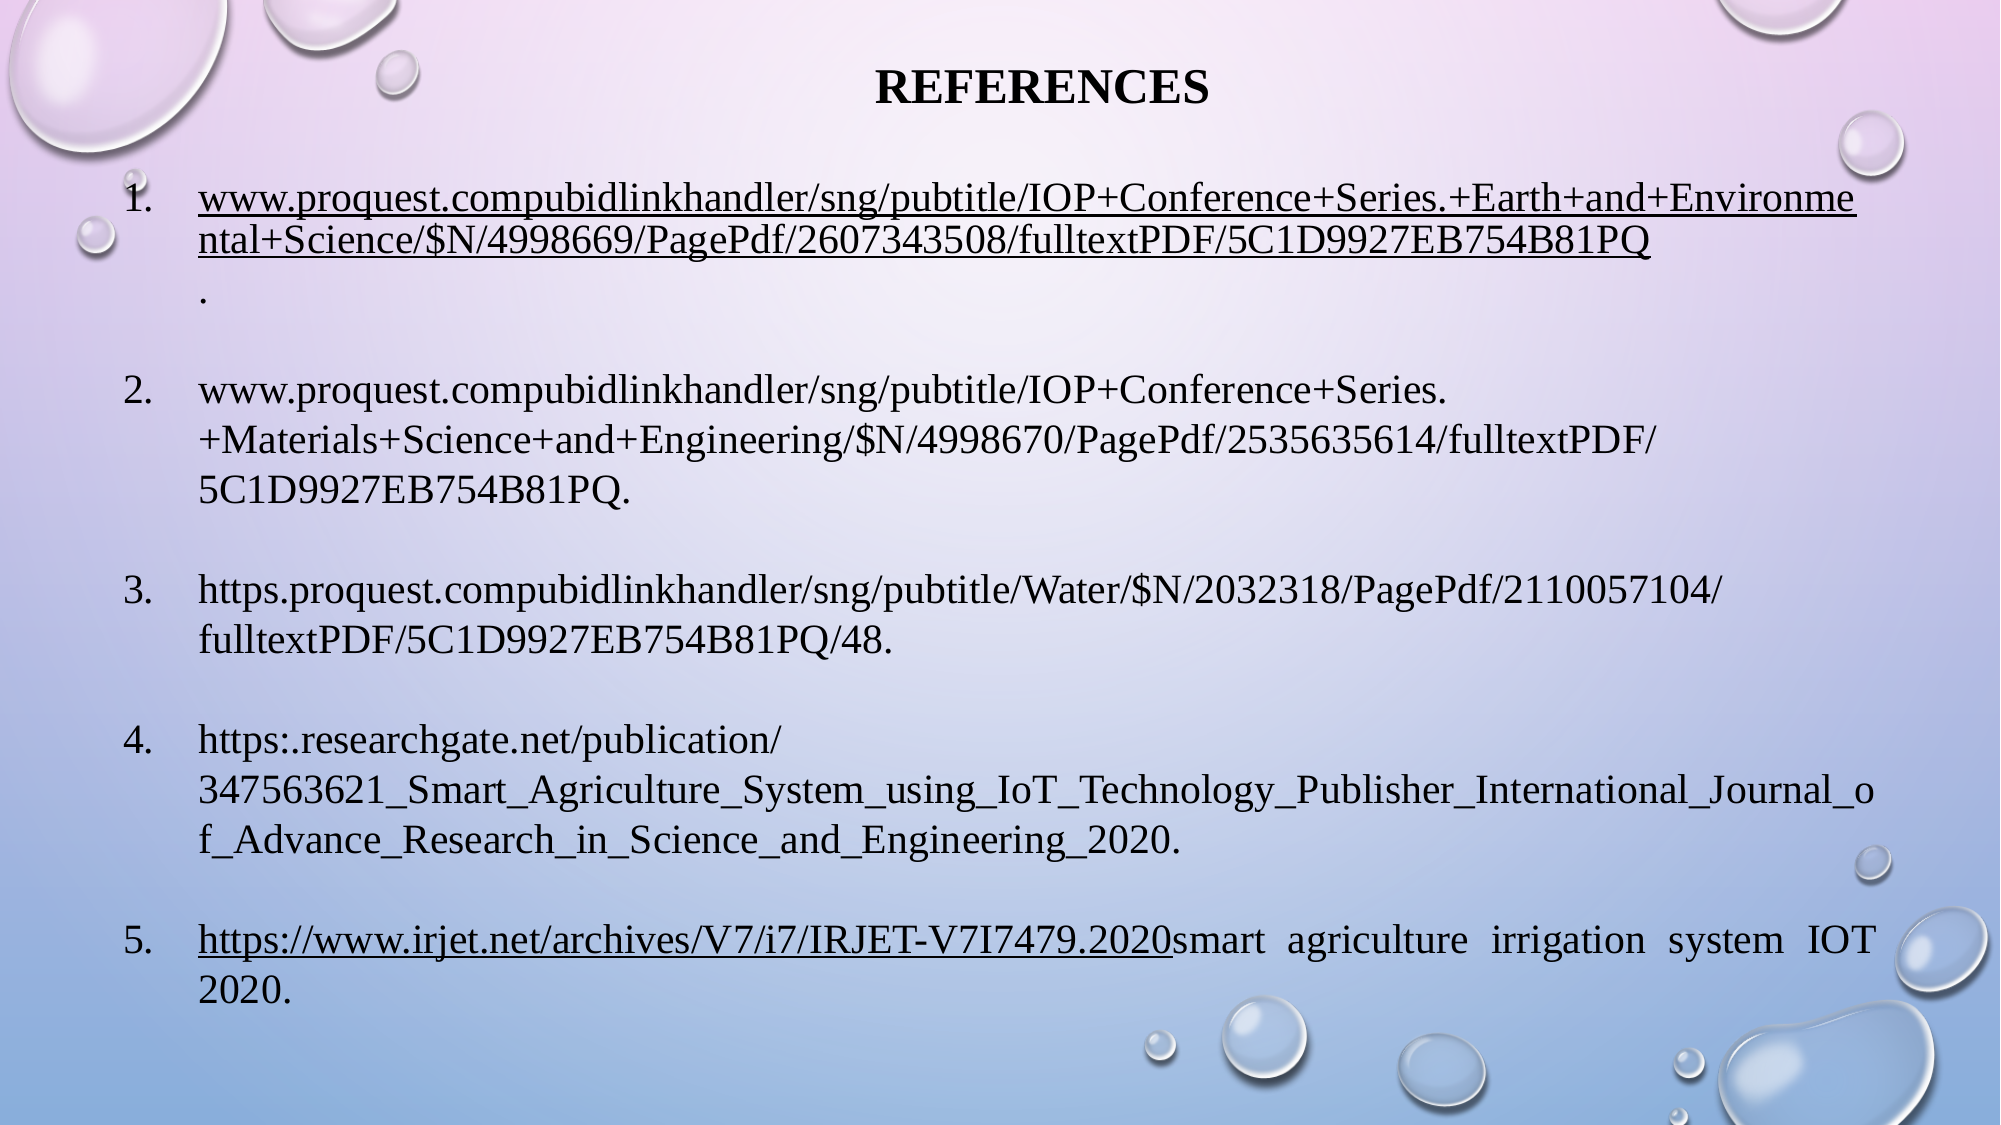

REFERENCES
www.proquest.compubidlinkhandler/sng/pubtitle/IOP+Conference+Series.+Earth+and+Environmental+Science/$N/4998669/PagePdf/2607343508/fulltextPDF/5C1D9927EB754B81PQ.

www.proquest.compubidlinkhandler/sng/pubtitle/IOP+Conference+Series.+Materials+Science+and+Engineering/$N/4998670/PagePdf/2535635614/fulltextPDF/5C1D9927EB754B81PQ.

https.proquest.compubidlinkhandler/sng/pubtitle/Water/$N/2032318/PagePdf/2110057104/fulltextPDF/5C1D9927EB754B81PQ/48.

https:.researchgate.net/publication/347563621_Smart_Agriculture_System_using_IoT_Technology_Publisher_International_Journal_of_Advance_Research_in_Science_and_Engineering_2020.

https://www.irjet.net/archives/V7/i7/IRJET-V7I7479.2020smart agriculture irrigation system IOT 2020.